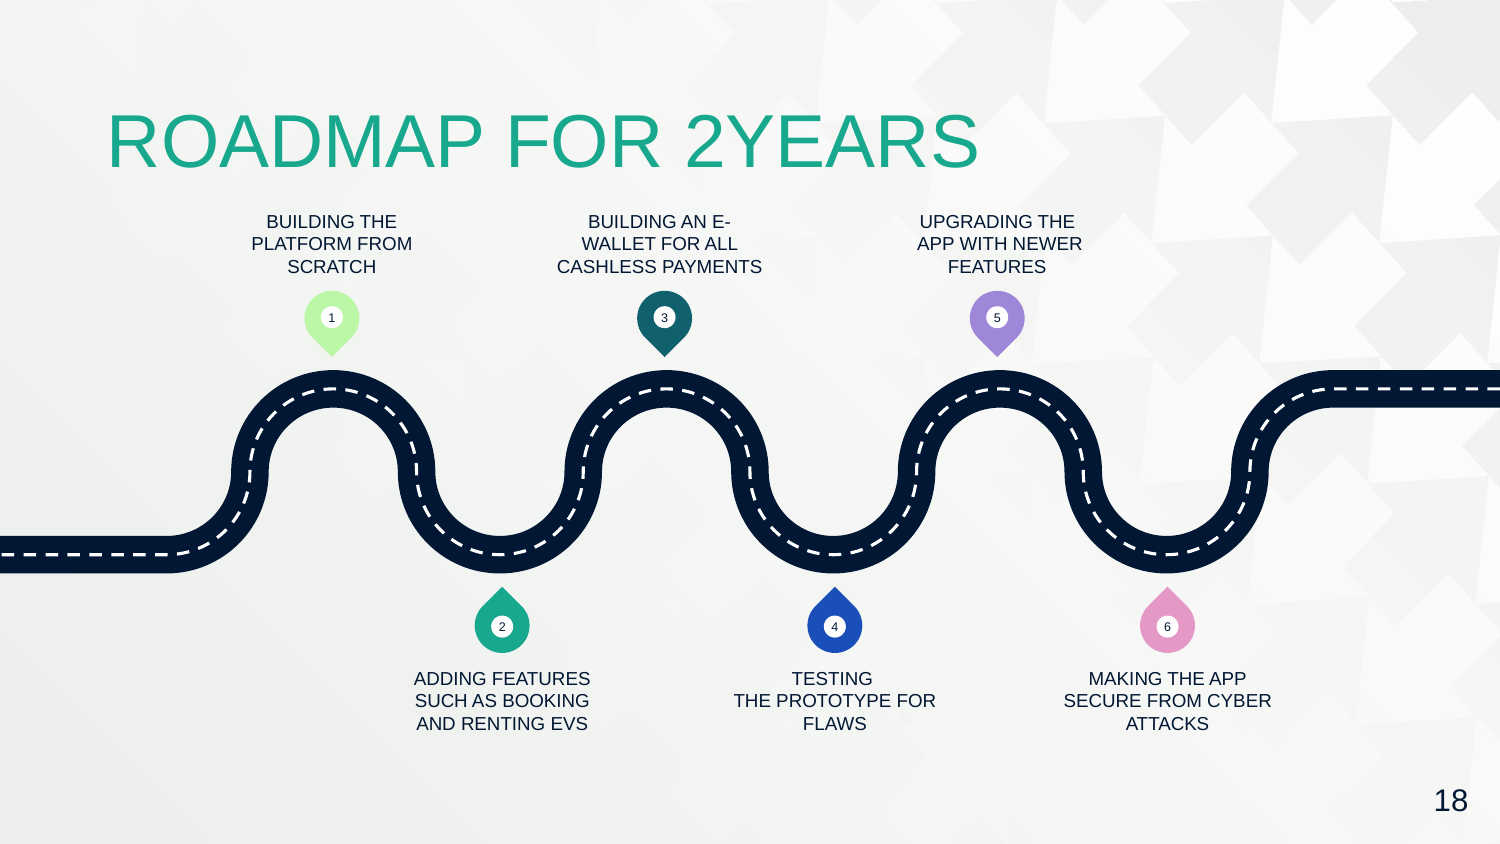

ROADMAP FOR 2YEARS
BUILDING THE PLATFORM FROM SCRATCH
BUILDING AN E-WALLET FOR ALL CASHLESS PAYMENTS
UPGRADING THE
 APP WITH NEWER FEATURES

1

3

5

2

4

6
ADDING FEATURES SUCH AS BOOKING AND RENTING EVS
TESTING
THE PROTOTYPE FOR FLAWS
MAKING THE APP SECURE FROM CYBER ATTACKS
18